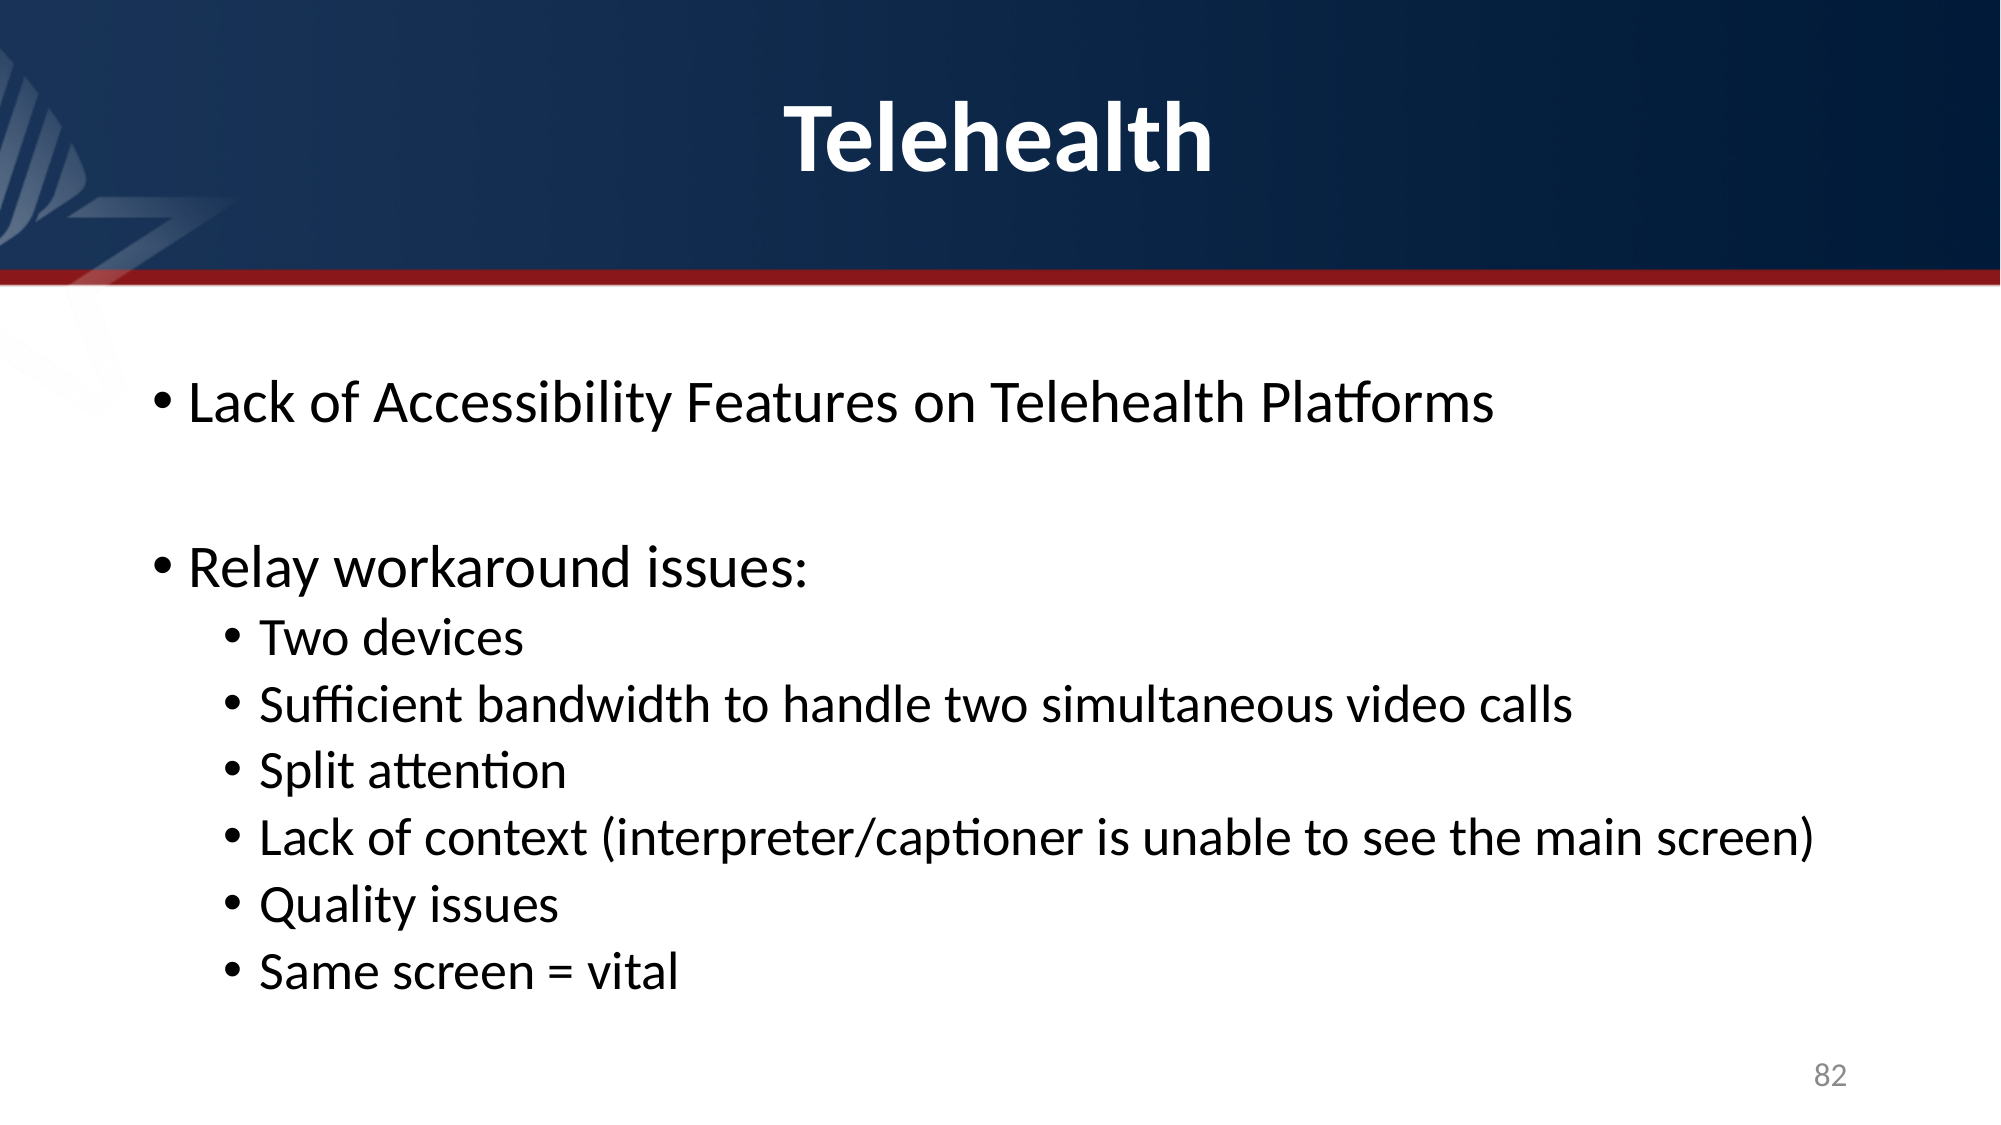

# Telehealth
Lack of Accessibility Features on Telehealth Platforms

Relay workaround issues:
Two devices
Sufficient bandwidth to handle two simultaneous video calls
Split attention
Lack of context (interpreter/captioner is unable to see the main screen)
Quality issues
Same screen = vital
82